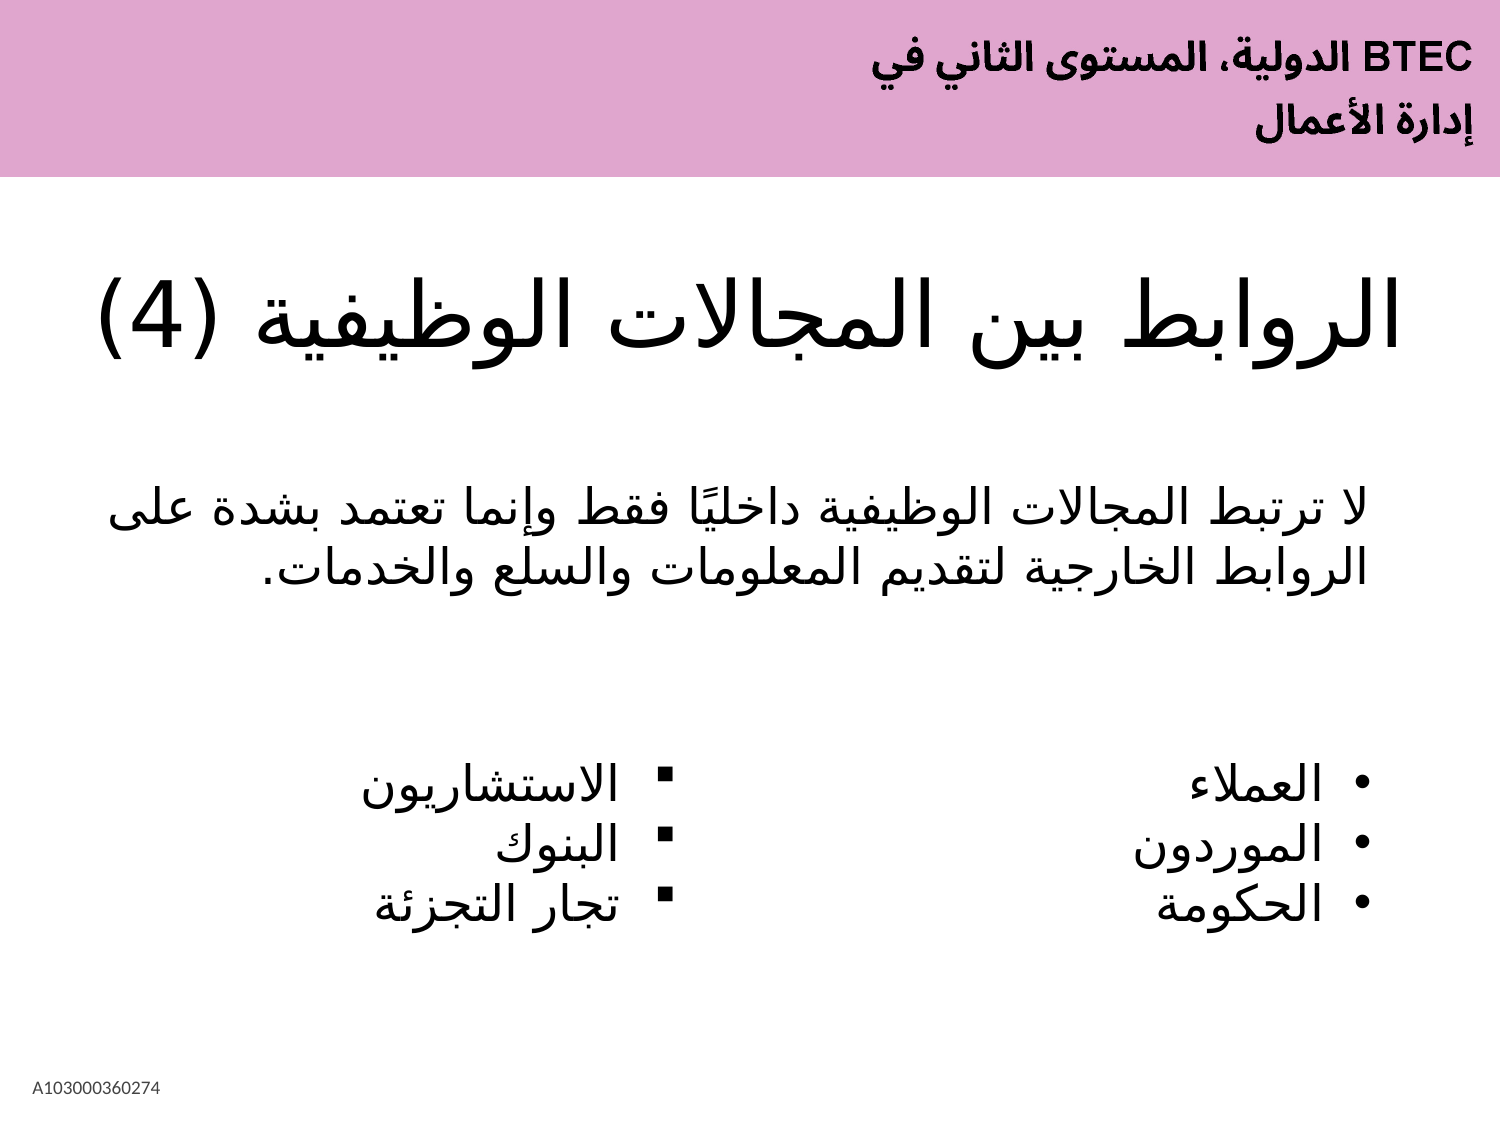

# الروابط بين المجالات الوظيفية (4)
لا ترتبط المجالات الوظيفية داخليًا فقط وإنما تعتمد بشدة على الروابط الخارجية لتقديم المعلومات والسلع والخدمات.

الاستشاريون
البنوك
تجار التجزئة

العملاء
الموردون
الحكومة

A103000360274